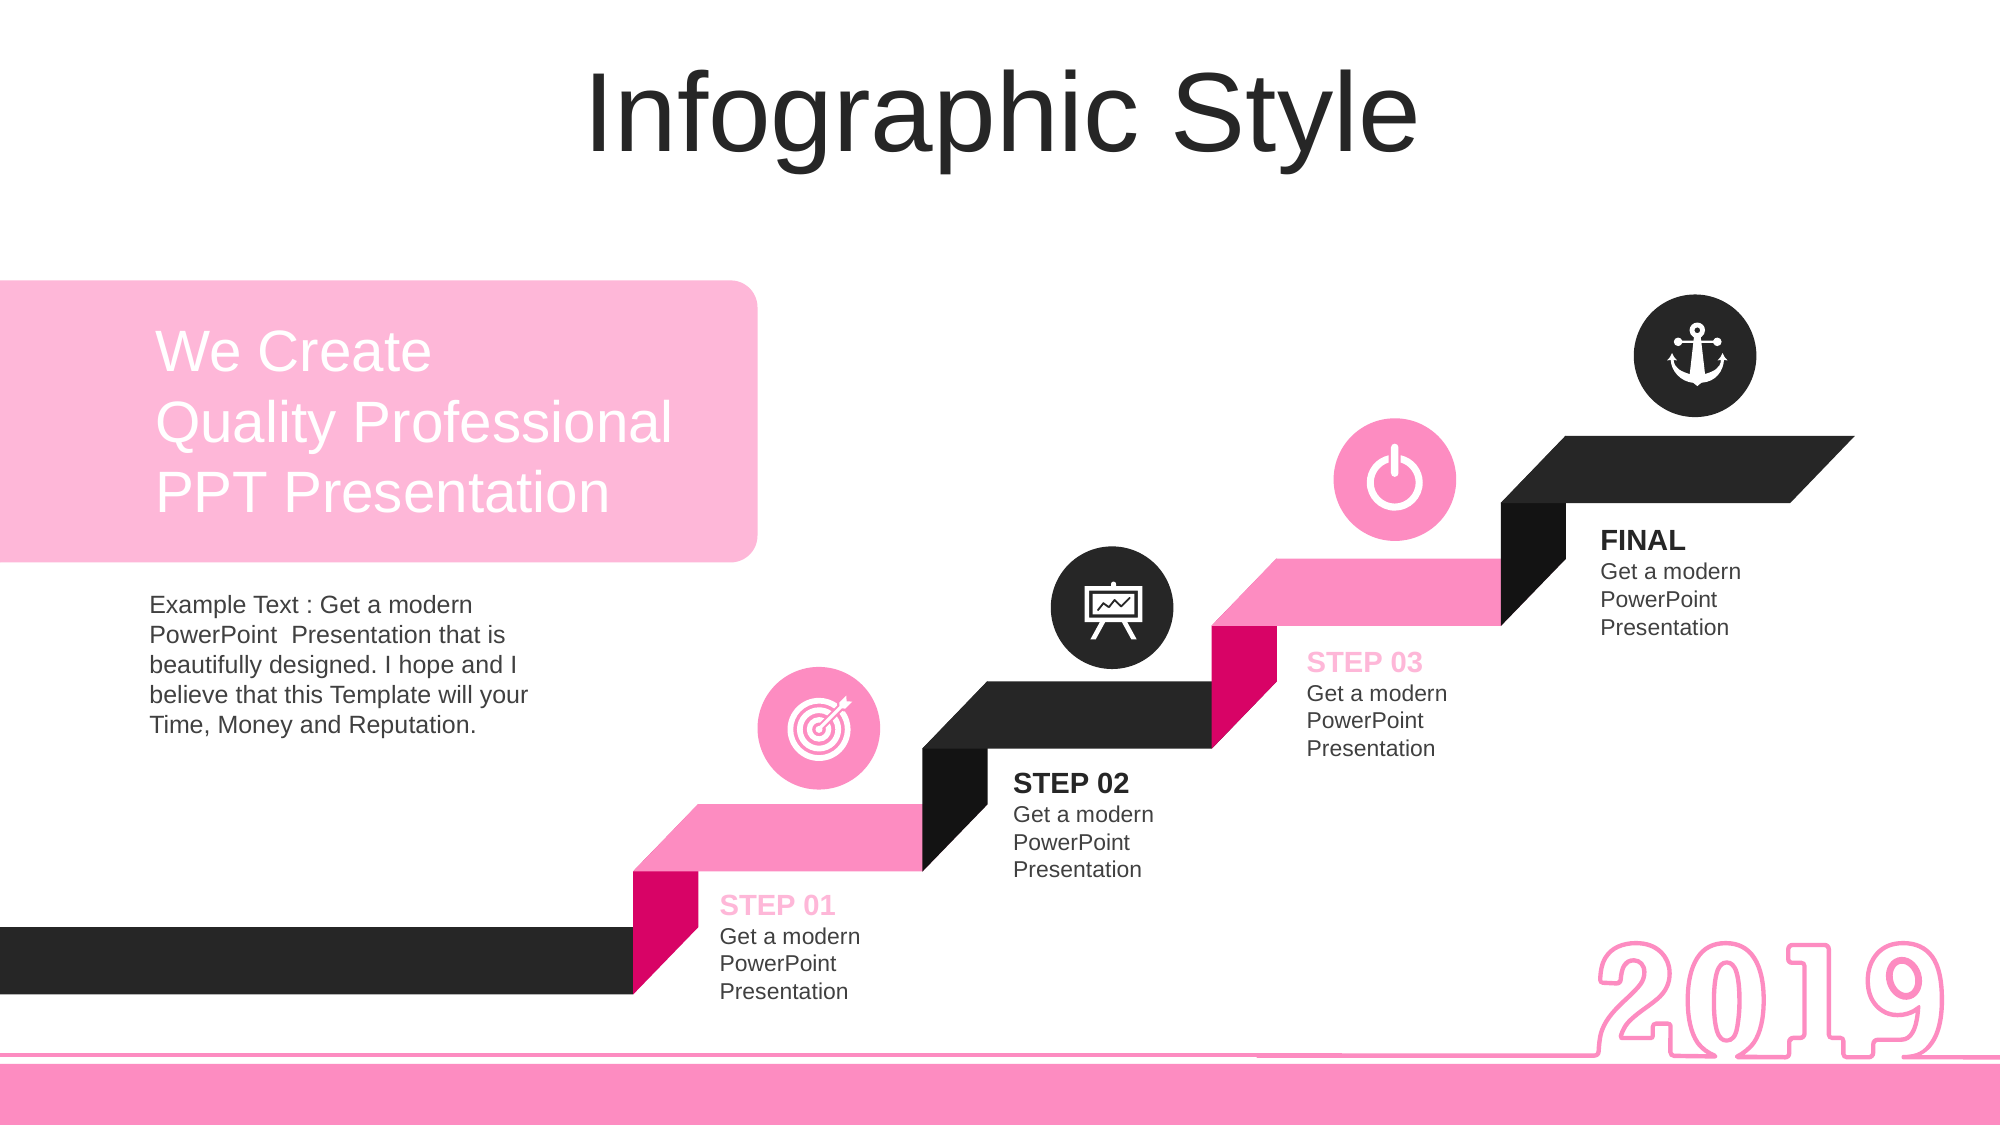

Infographic Style

We Create
Quality Professional
PPT Presentation

FINAL
Get a modern PowerPoint  Presentation

Example Text : Get a modern PowerPoint  Presentation that is beautifully designed. I hope and I believe that this Template will your Time, Money and Reputation.

STEP 03
Get a modern PowerPoint  Presentation

STEP 02
Get a modern PowerPoint  Presentation

STEP 01
Get a modern PowerPoint  Presentation